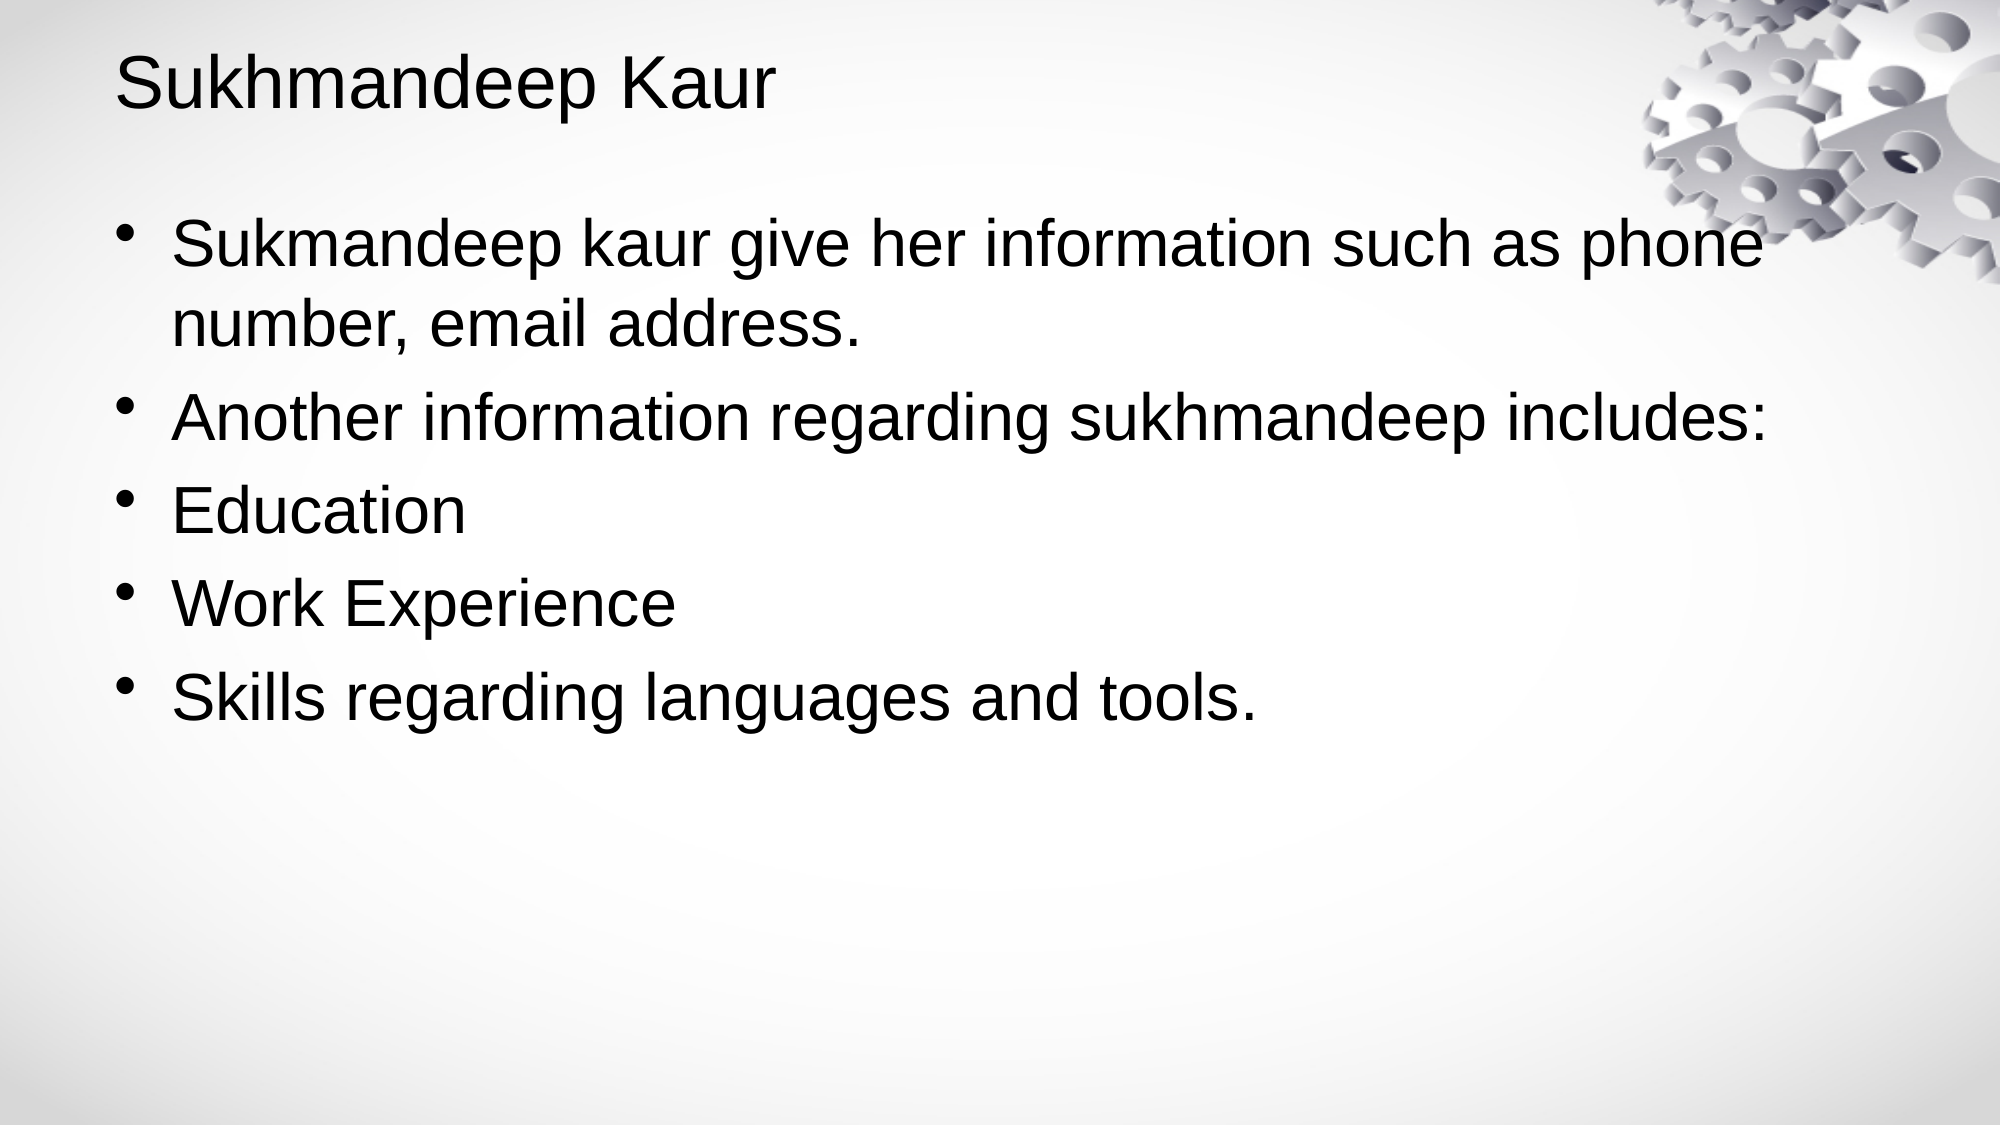

# Sukhmandeep Kaur
Sukmandeep kaur give her information such as phone number, email address.
Another information regarding sukhmandeep includes:
Education
Work Experience
Skills regarding languages and tools.